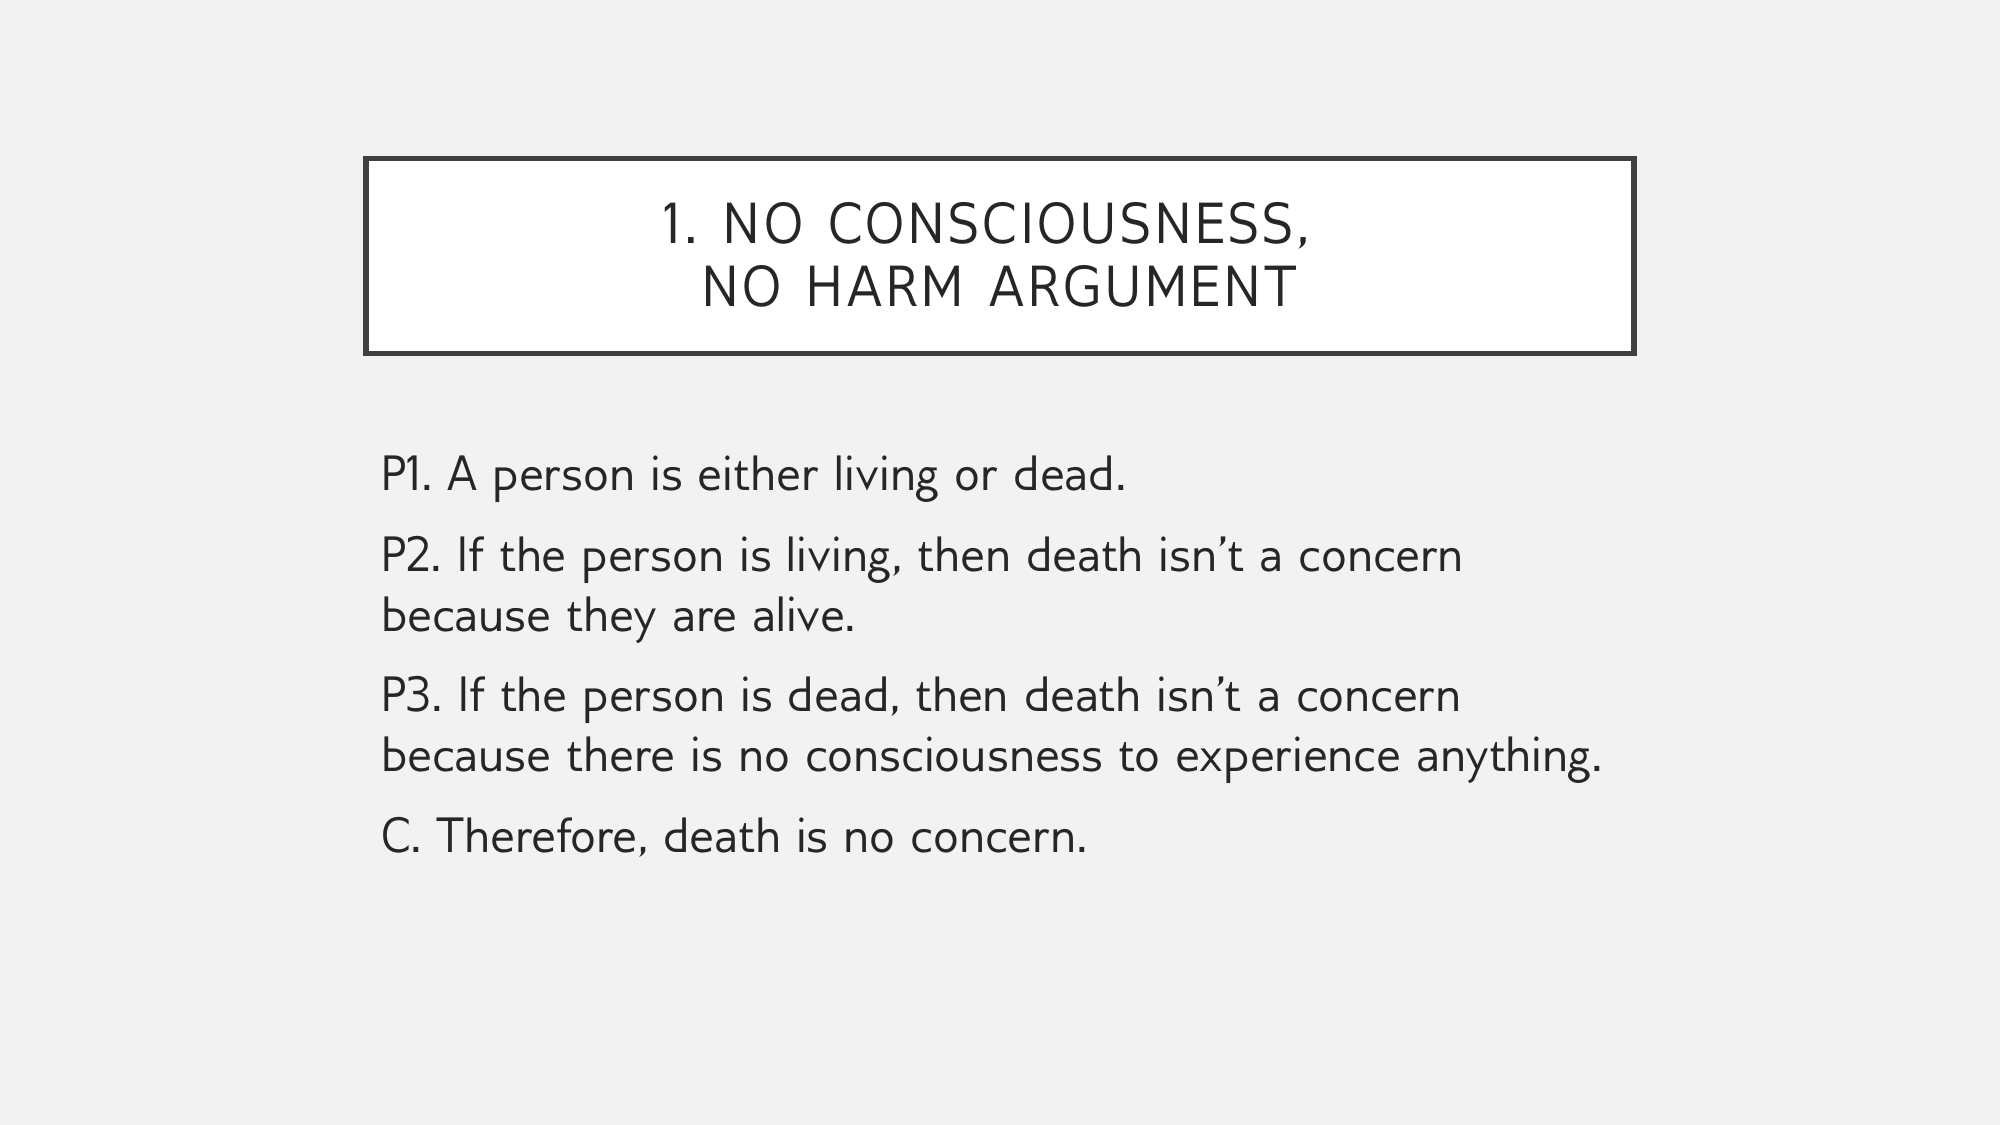

# 1. No consciousness, no harm argument
P1. A person is either living or dead.
P2. If the person is living, then death isn’t a concern because they are alive.
P3. If the person is dead, then death isn’t a concern because there is no consciousness to experience anything.
C. Therefore, death is no concern.